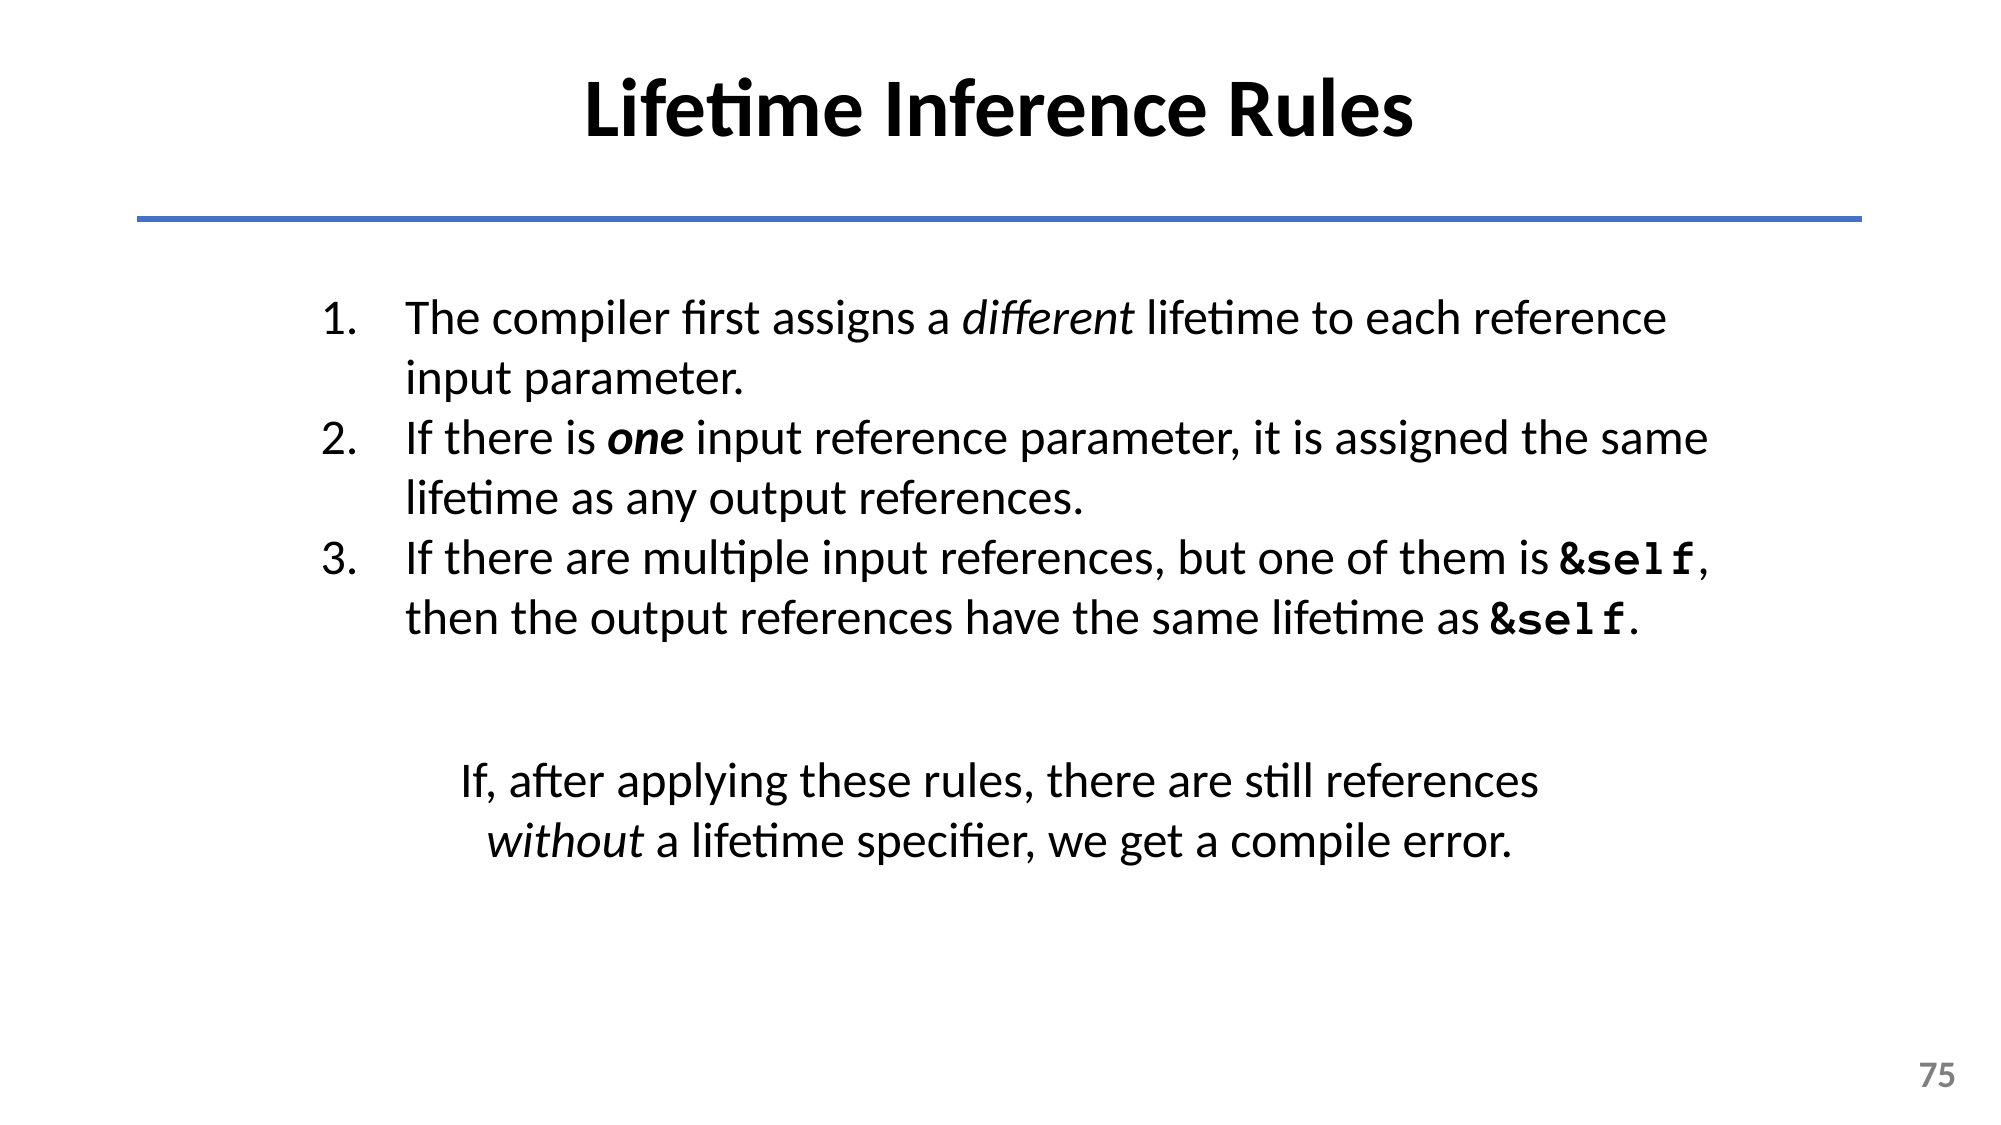

Lifetime Inference Rules
The compiler first assigns a different lifetime to each reference input parameter.
If there is one input reference parameter, it is assigned the same lifetime as any output references.
If there are multiple input references, but one of them is &self, then the output references have the same lifetime as &self.
If, after applying these rules, there are still references without a lifetime specifier, we get a compile error.
75